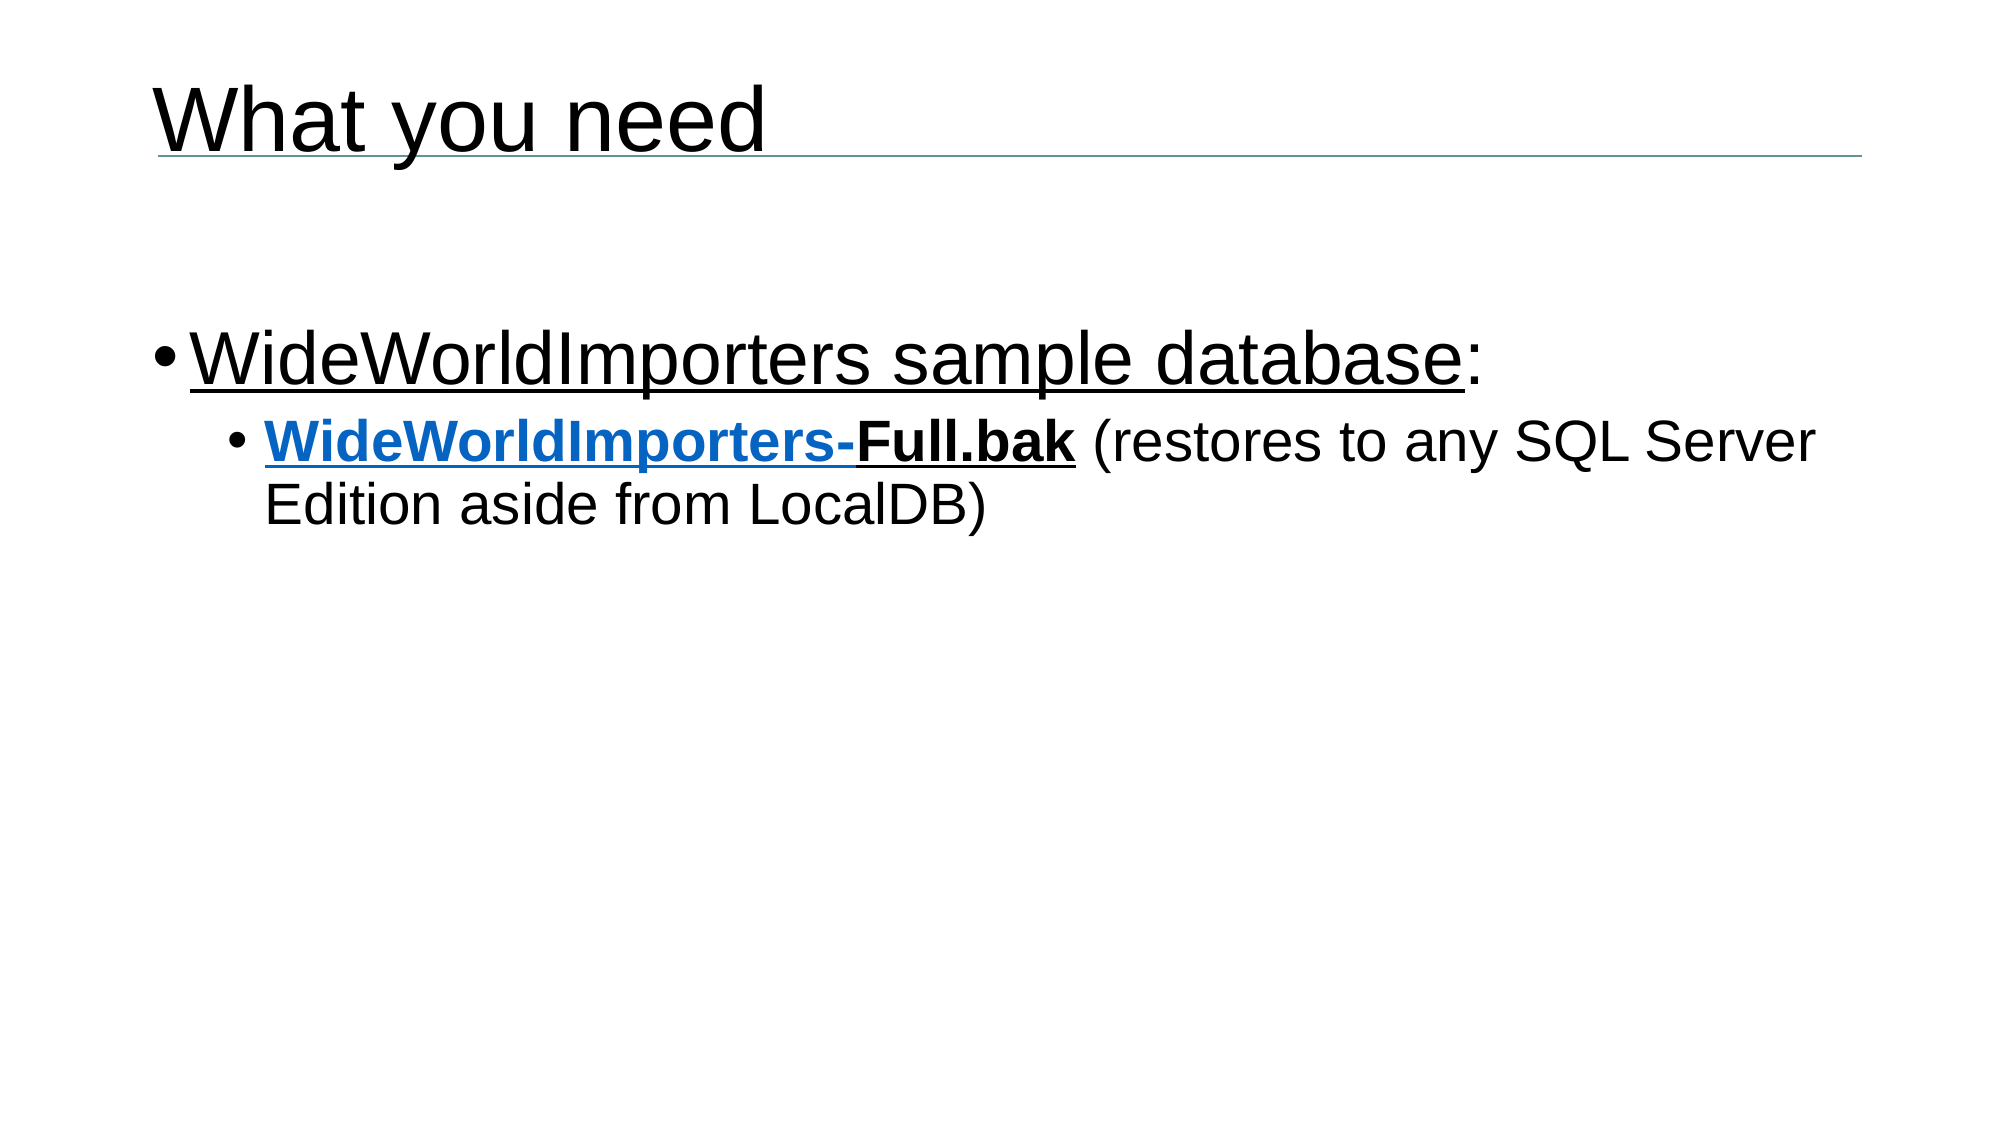

# What you need

WideWorldImporters sample database:
WideWorldImporters-Full.bak (restores to any SQL Server Edition aside from LocalDB)